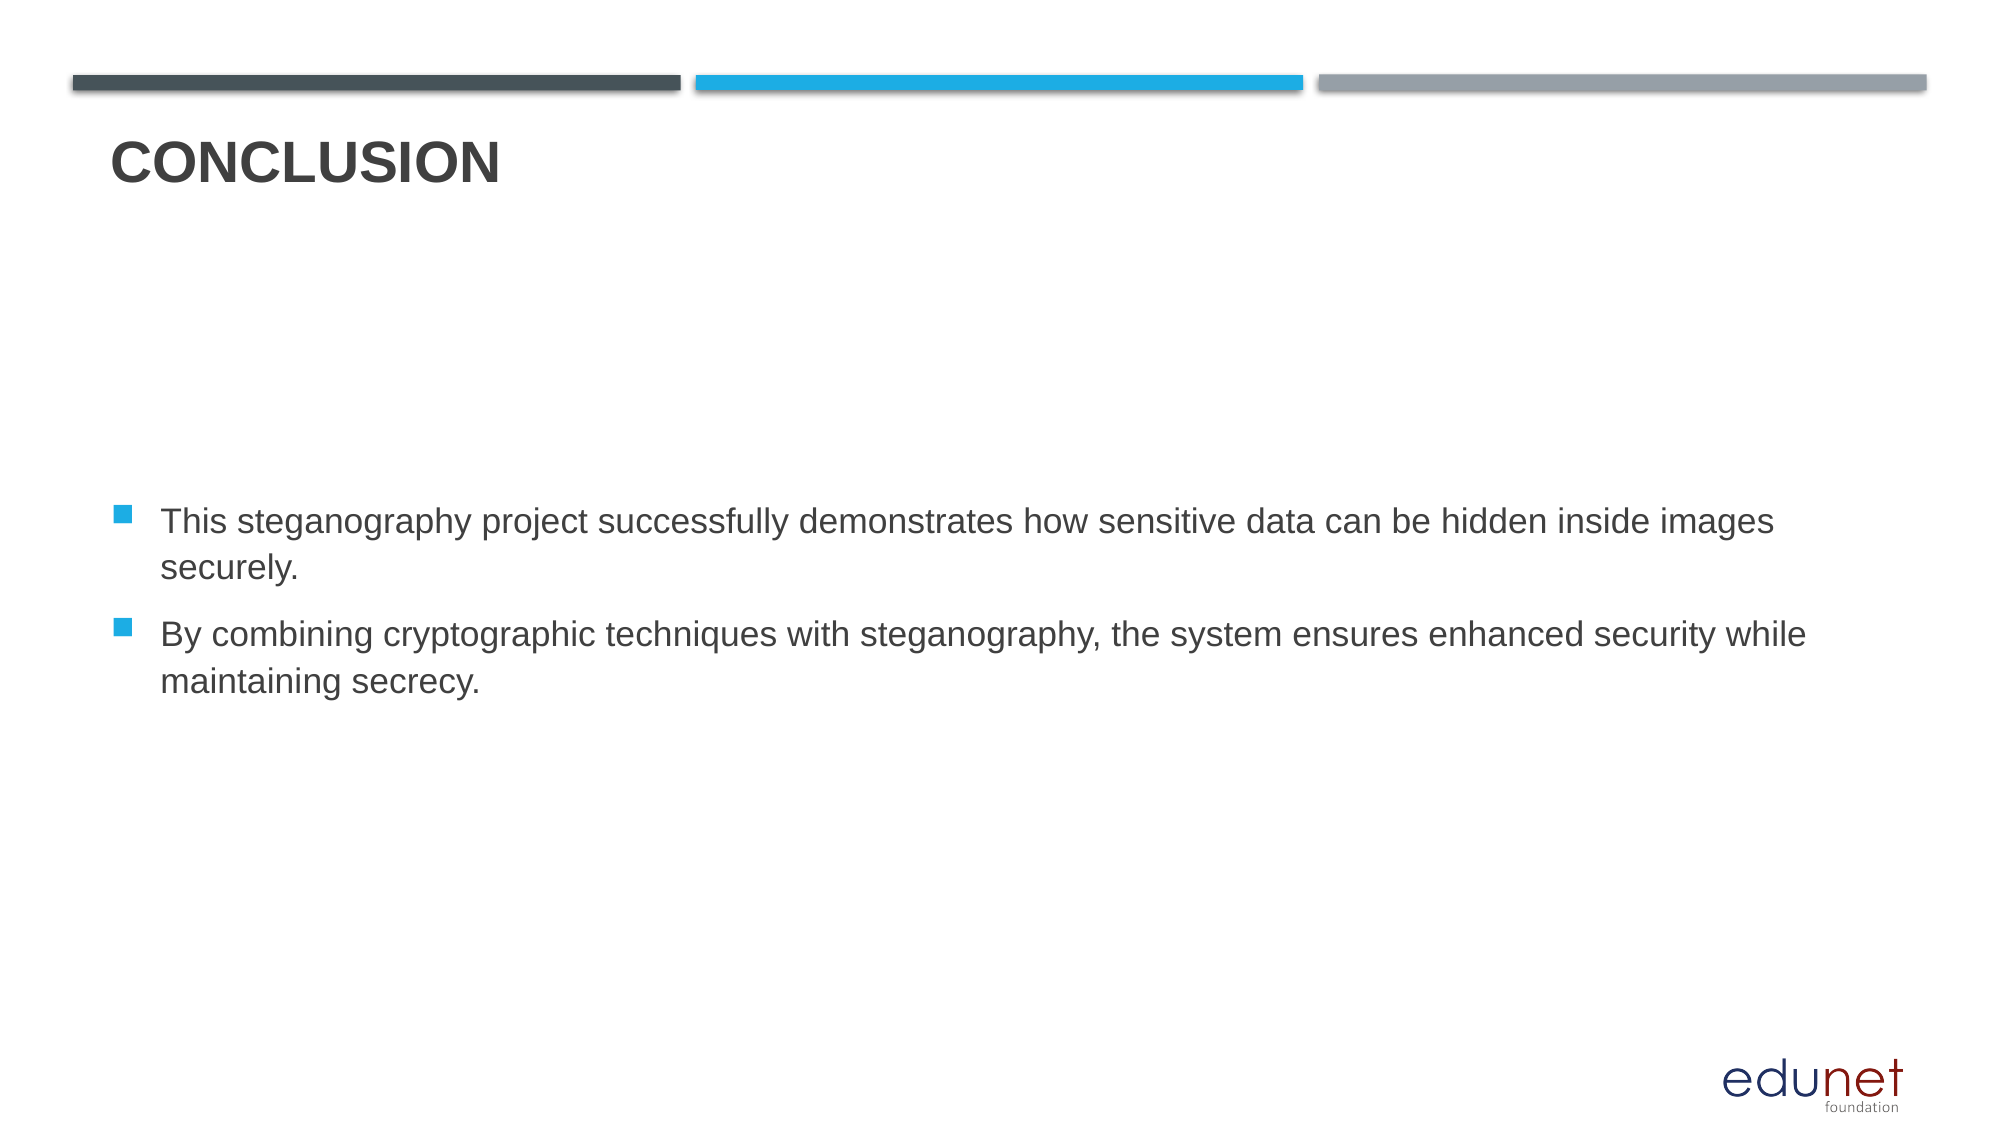

# Conclusion
This steganography project successfully demonstrates how sensitive data can be hidden inside images securely.
By combining cryptographic techniques with steganography, the system ensures enhanced security while maintaining secrecy.